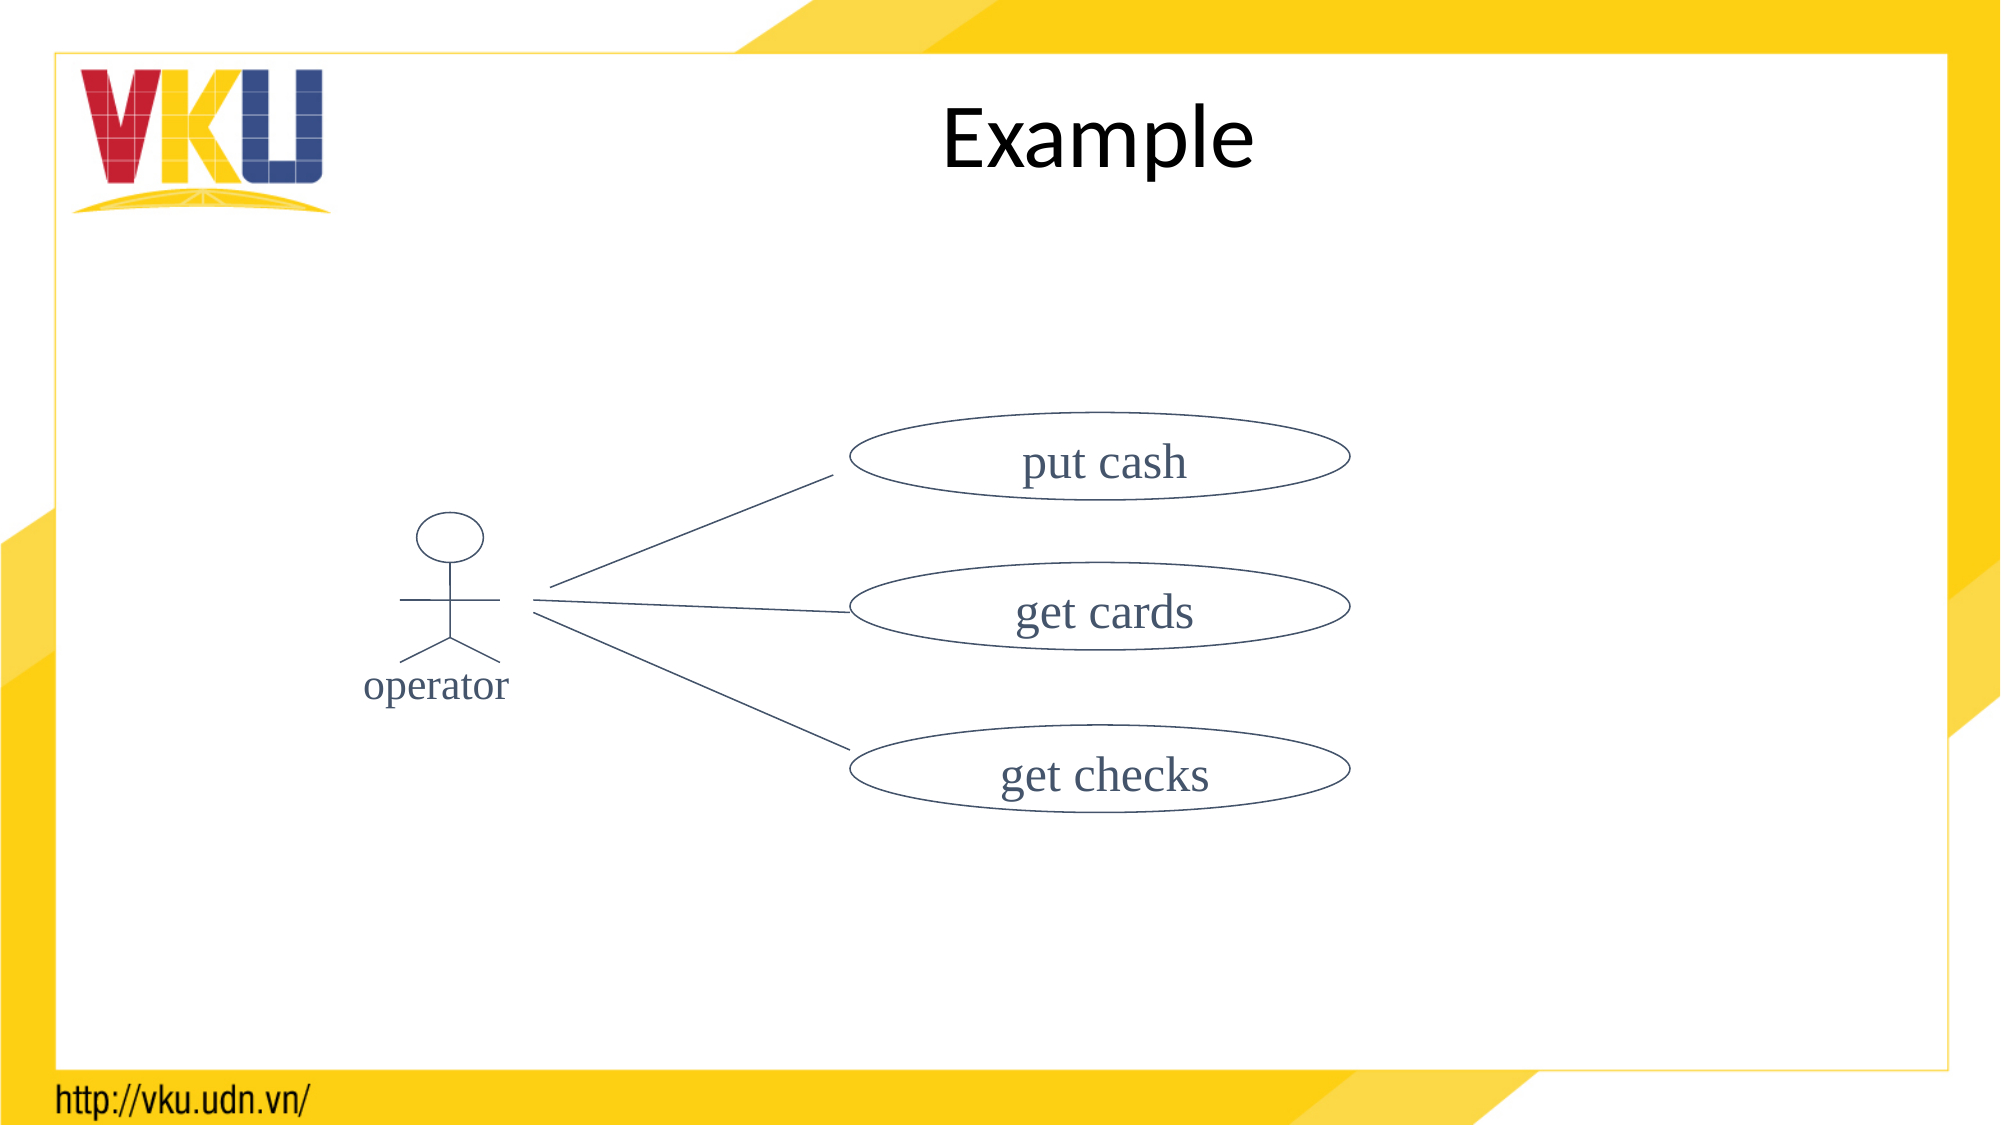

# Example

put cash

get cards

operator

get checks
68